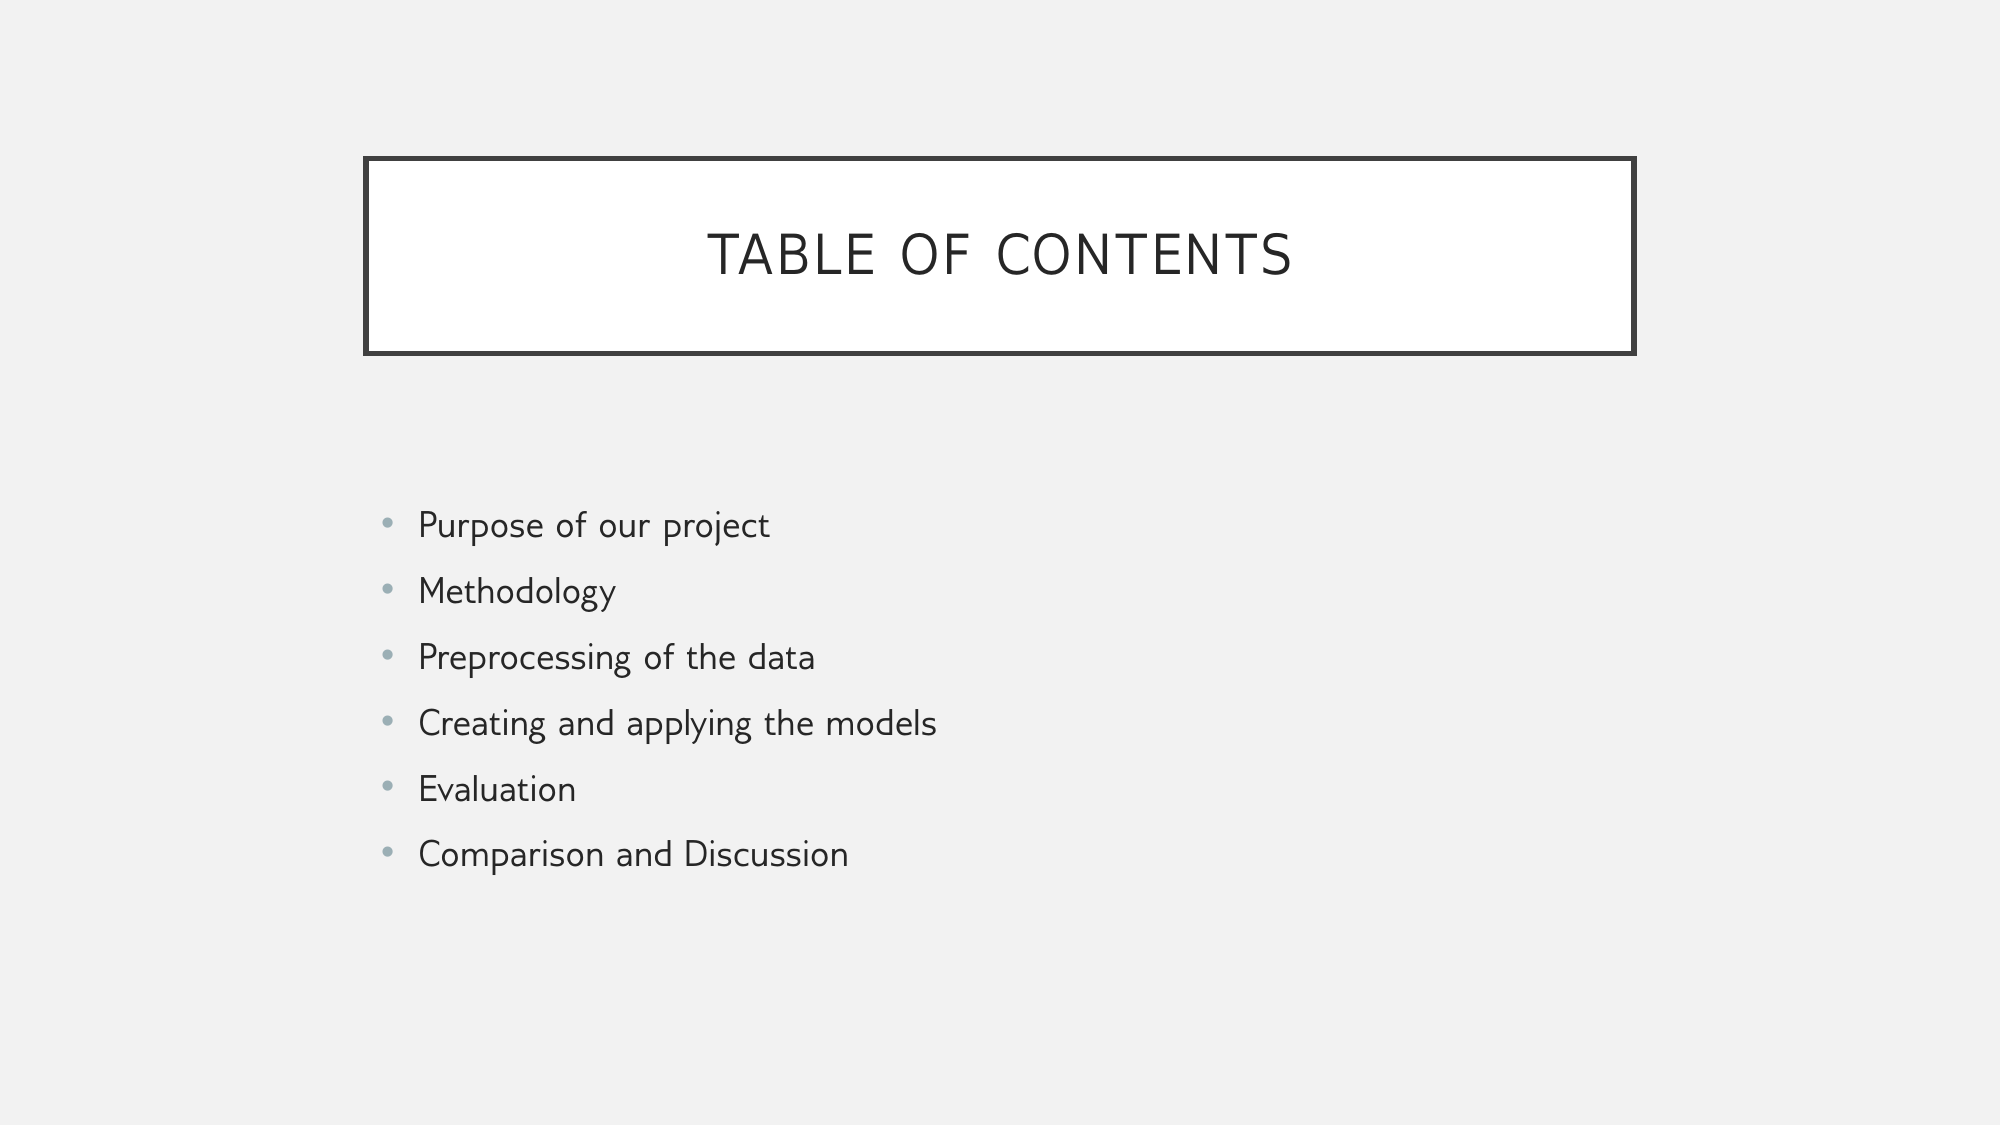

# Table of contents
Purpose of our project
Methodology
Preprocessing of the data
Creating and applying the models
Evaluation
Comparison and Discussion